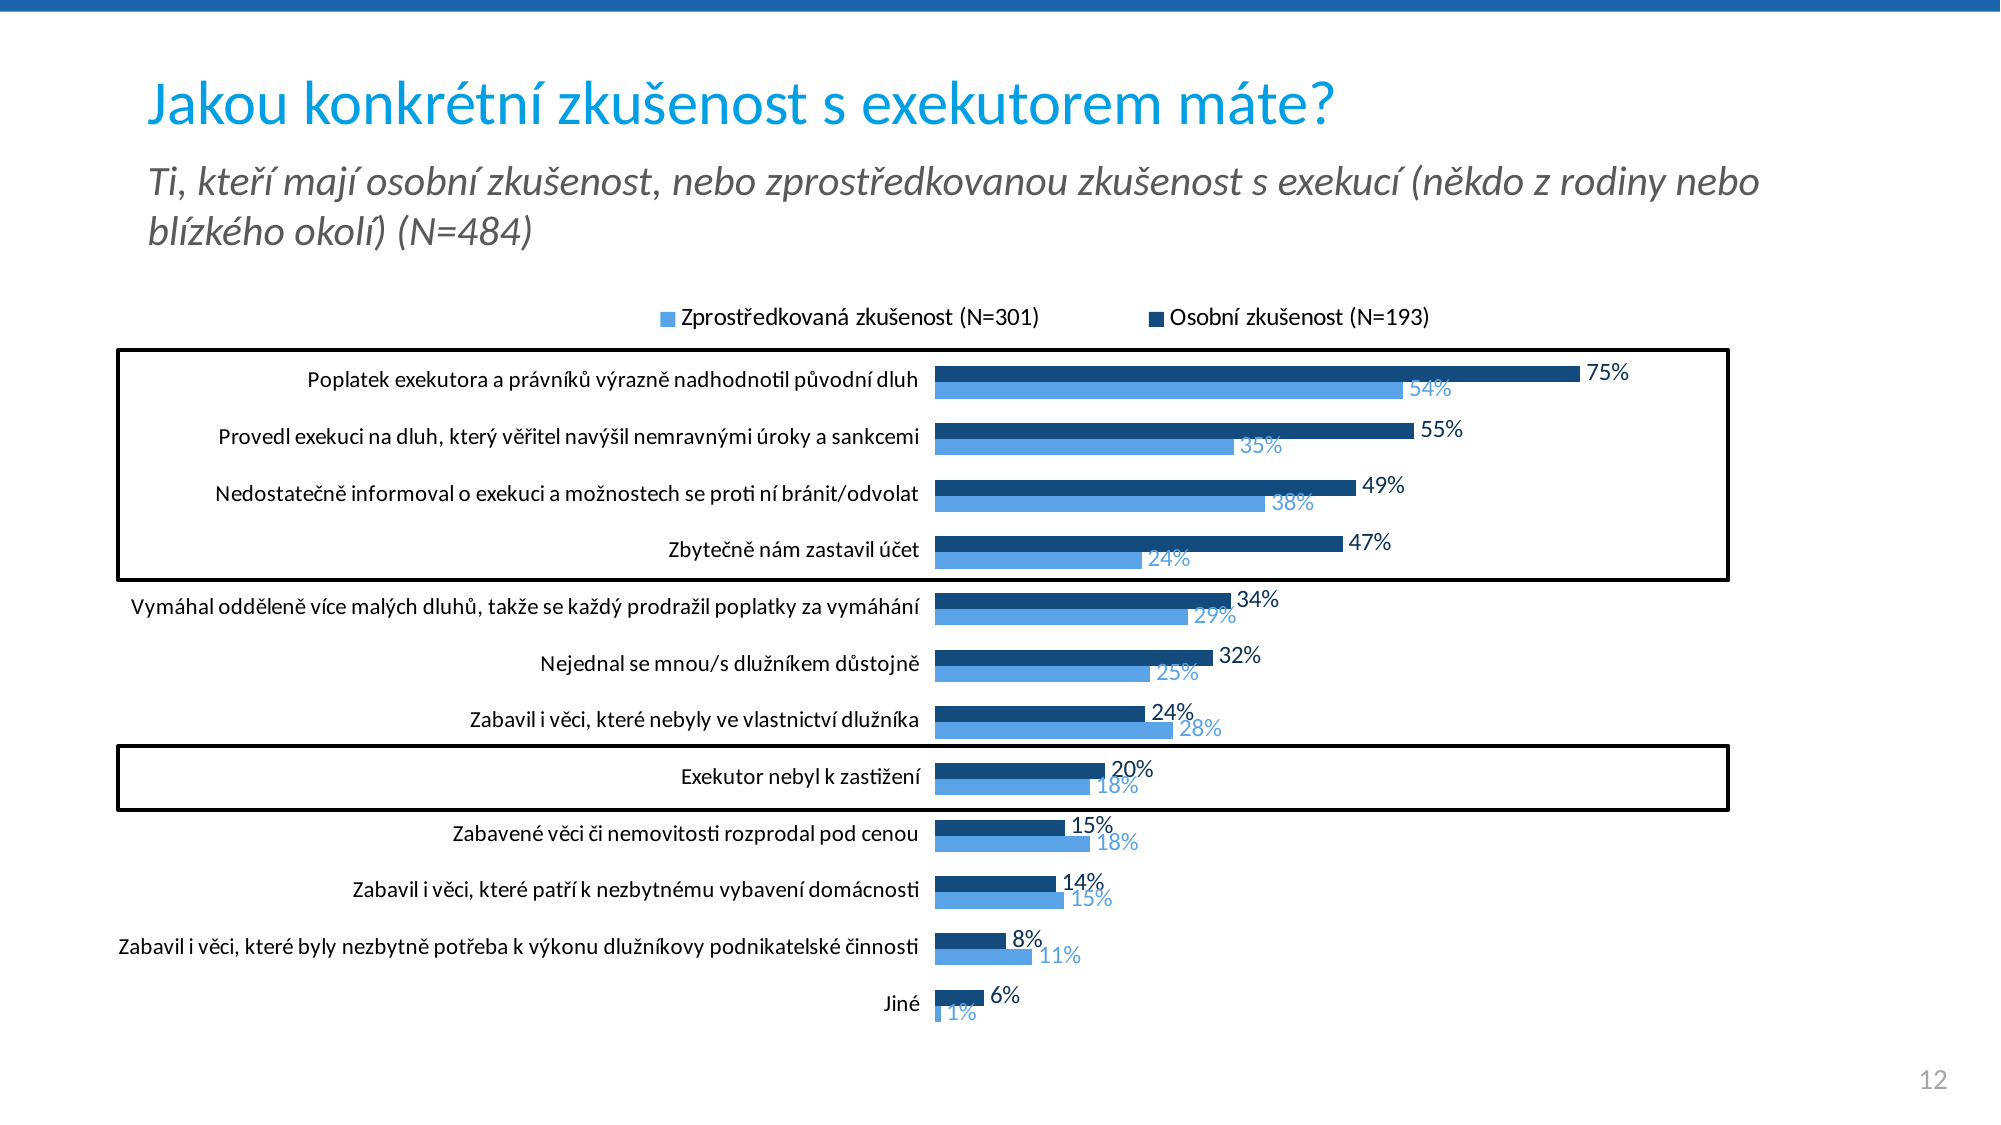

Jakou konkrétní zkušenost s exekutorem máte?
Ti, kteří mají osobní zkušenost, nebo zprostředkovanou zkušenost s exekucí (někdo z rodiny nebo blízkého okolí) (N=484)

### Chart

| Category | Osobní zkušenost (N=193) | Zprostředkovaná zkušenost (N=301) |
|---|---|---|
| Poplatek exekutora a právníků výrazně nadhodnotil původní dluh | 0.7461139896373057 | 0.5415282392026578 |
| Provedl exekuci na dluh, který věřitel navýšil nemravnými úroky a sankcemi | 0.5544041450777202 | 0.34551495016611294 |
| Nedostatečně informoval o exekuci a možnostech se proti ní bránit/odvolat | 0.48704663212435234 | 0.38205980066445183 |
| Zbytečně nám zastavil účet | 0.47150259067357514 | 0.23920265780730898 |
| Vymáhal odděleně více malých dluhů, takže se každý prodražil poplatky za vymáhání | 0.34196891191709844 | 0.292358803986711 |
| Nejednal se mnou/s dlužníkem důstojně | 0.32124352331606215 | 0.24916943521594684 |
| Zabavil i věci, které nebyly ve vlastnictví dlužníka | 0.24352331606217617 | 0.2757475083056478 |
| Exekutor nebyl k zastižení | 0.19689119170984457 | 0.17940199335548174 |
| Zabavené věci či nemovitosti rozprodal pod cenou | 0.15025906735751296 | 0.17940199335548174 |
| Zabavil i věci, které patří k nezbytnému vybavení domácnosti | 0.13989637305699482 | 0.14950166112956811 |
| Zabavil i věci, které byly nezbytně potřeba k výkonu dlužníkovy podnikatelské činnosti | 0.08290155440414508 | 0.11295681063122924 |
| Jiné | 0.05699481865284974 | 0.006644518272425249 |

12